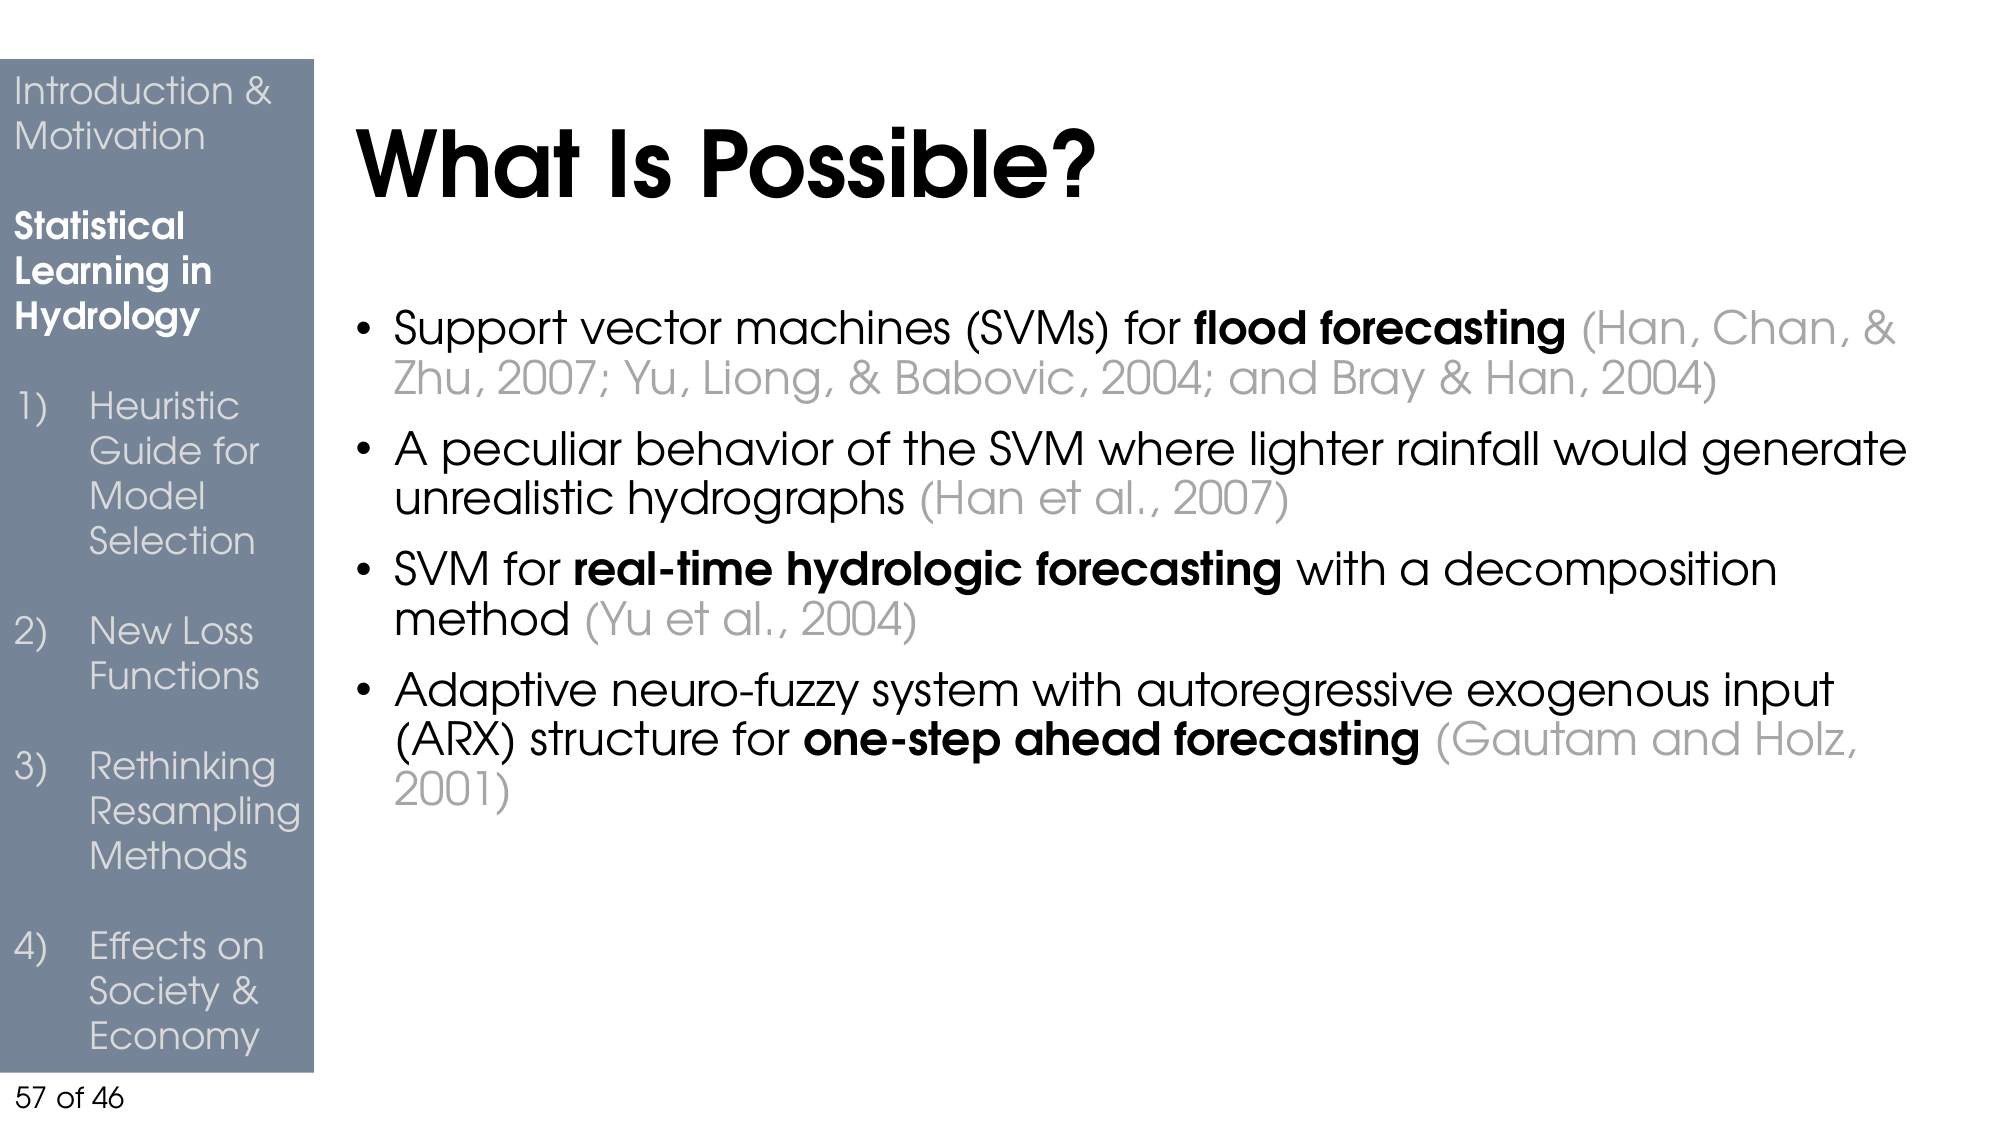

# What Is Possible?
Introduction & Motivation

Statistical Learning in Hydrology

Heuristic Guide for Model Selection

New Loss Functions

Rethinking Resampling Methods

Effects on Society & Economy
Support vector machines (SVMs) for flood forecasting (Han, Chan, & Zhu, 2007; Yu, Liong, & Babovic, 2004; and Bray & Han, 2004)
A peculiar behavior of the SVM where lighter rainfall would generate unrealistic hydrographs (Han et al., 2007)
SVM for real-time hydrologic forecasting with a decomposition method (Yu et al., 2004)
Adaptive neuro-fuzzy system with autoregressive exogenous input (ARX) structure for one-step ahead forecasting (Gautam and Holz, 2001)